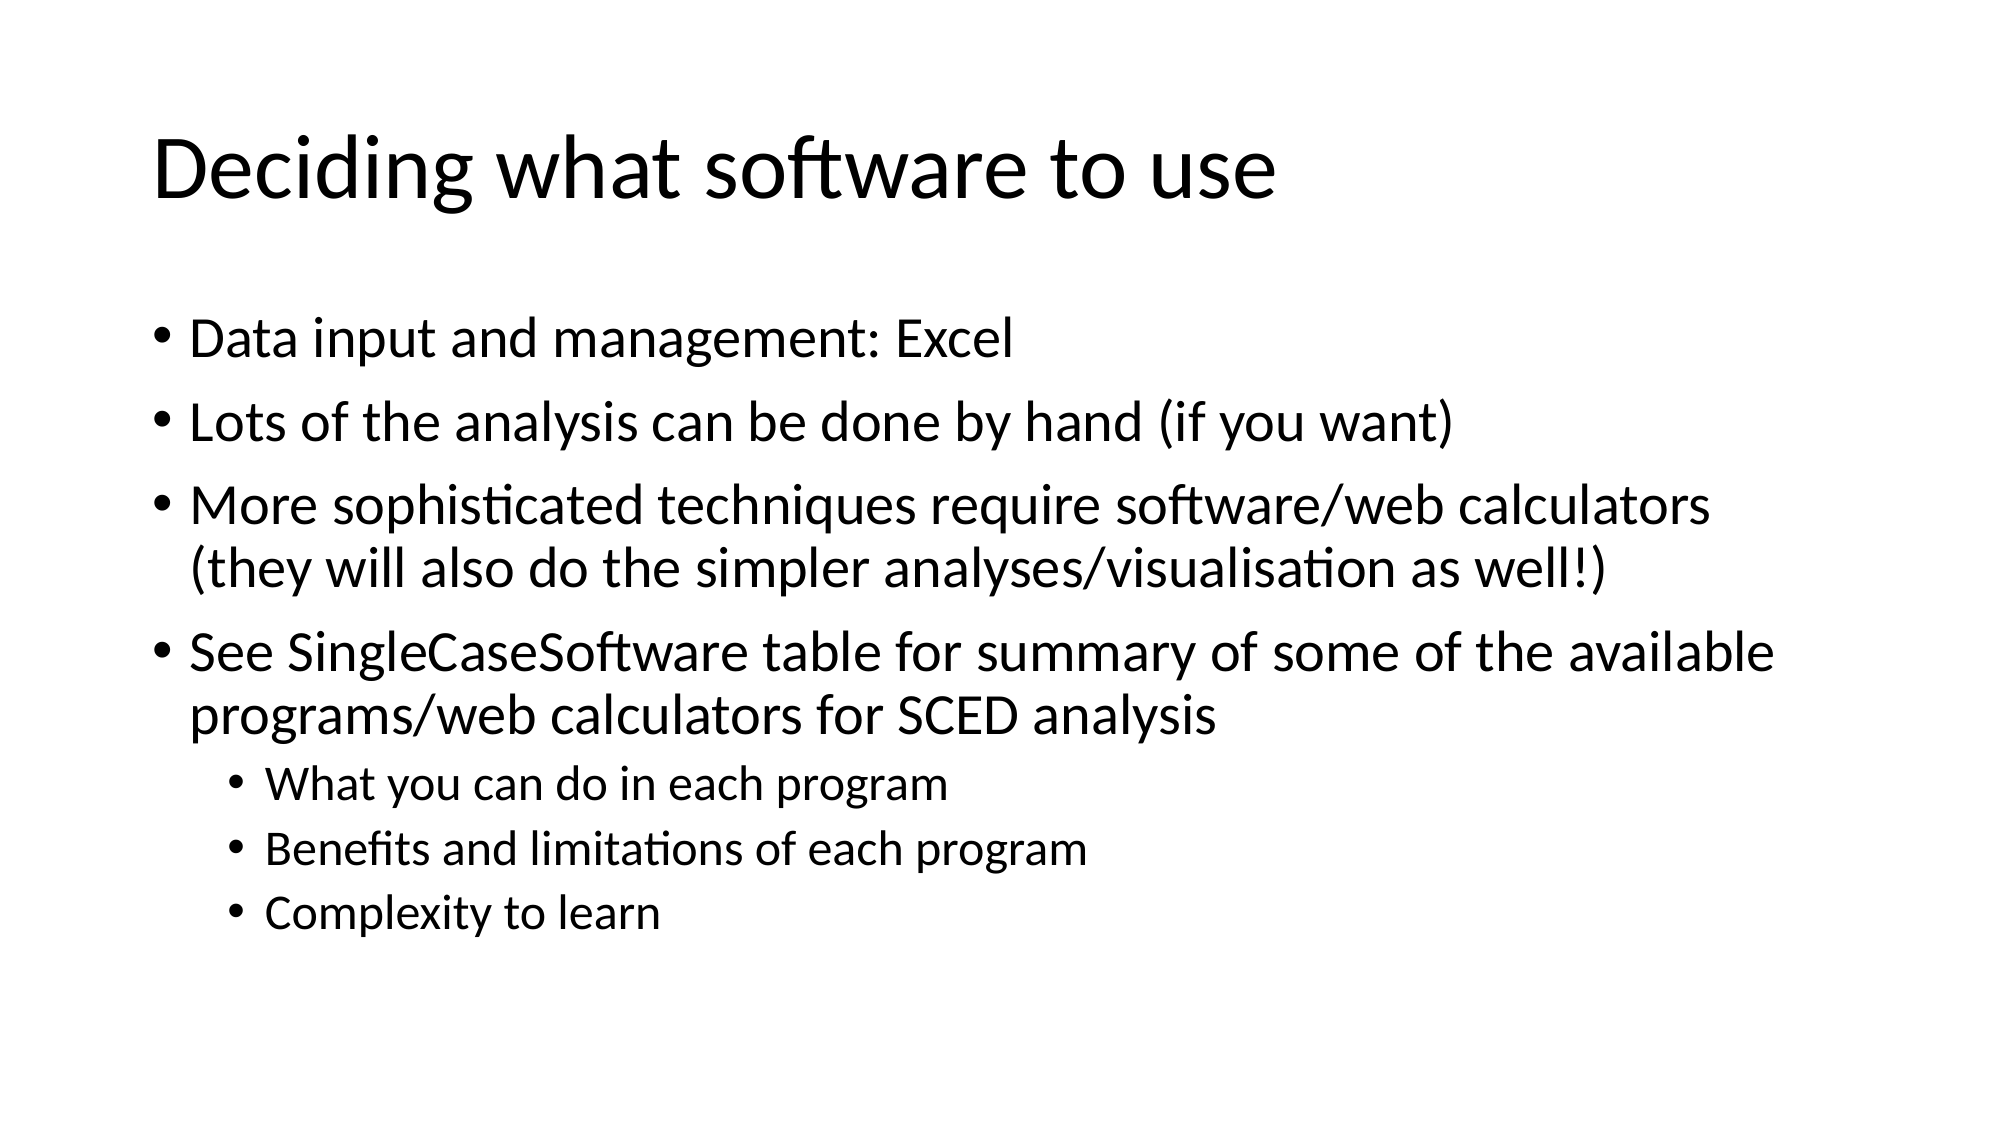

# Deciding what software to use
Data input and management: Excel
Lots of the analysis can be done by hand (if you want)
More sophisticated techniques require software/web calculators (they will also do the simpler analyses/visualisation as well!)
See SingleCaseSoftware table for summary of some of the available programs/web calculators for SCED analysis
What you can do in each program
Benefits and limitations of each program
Complexity to learn